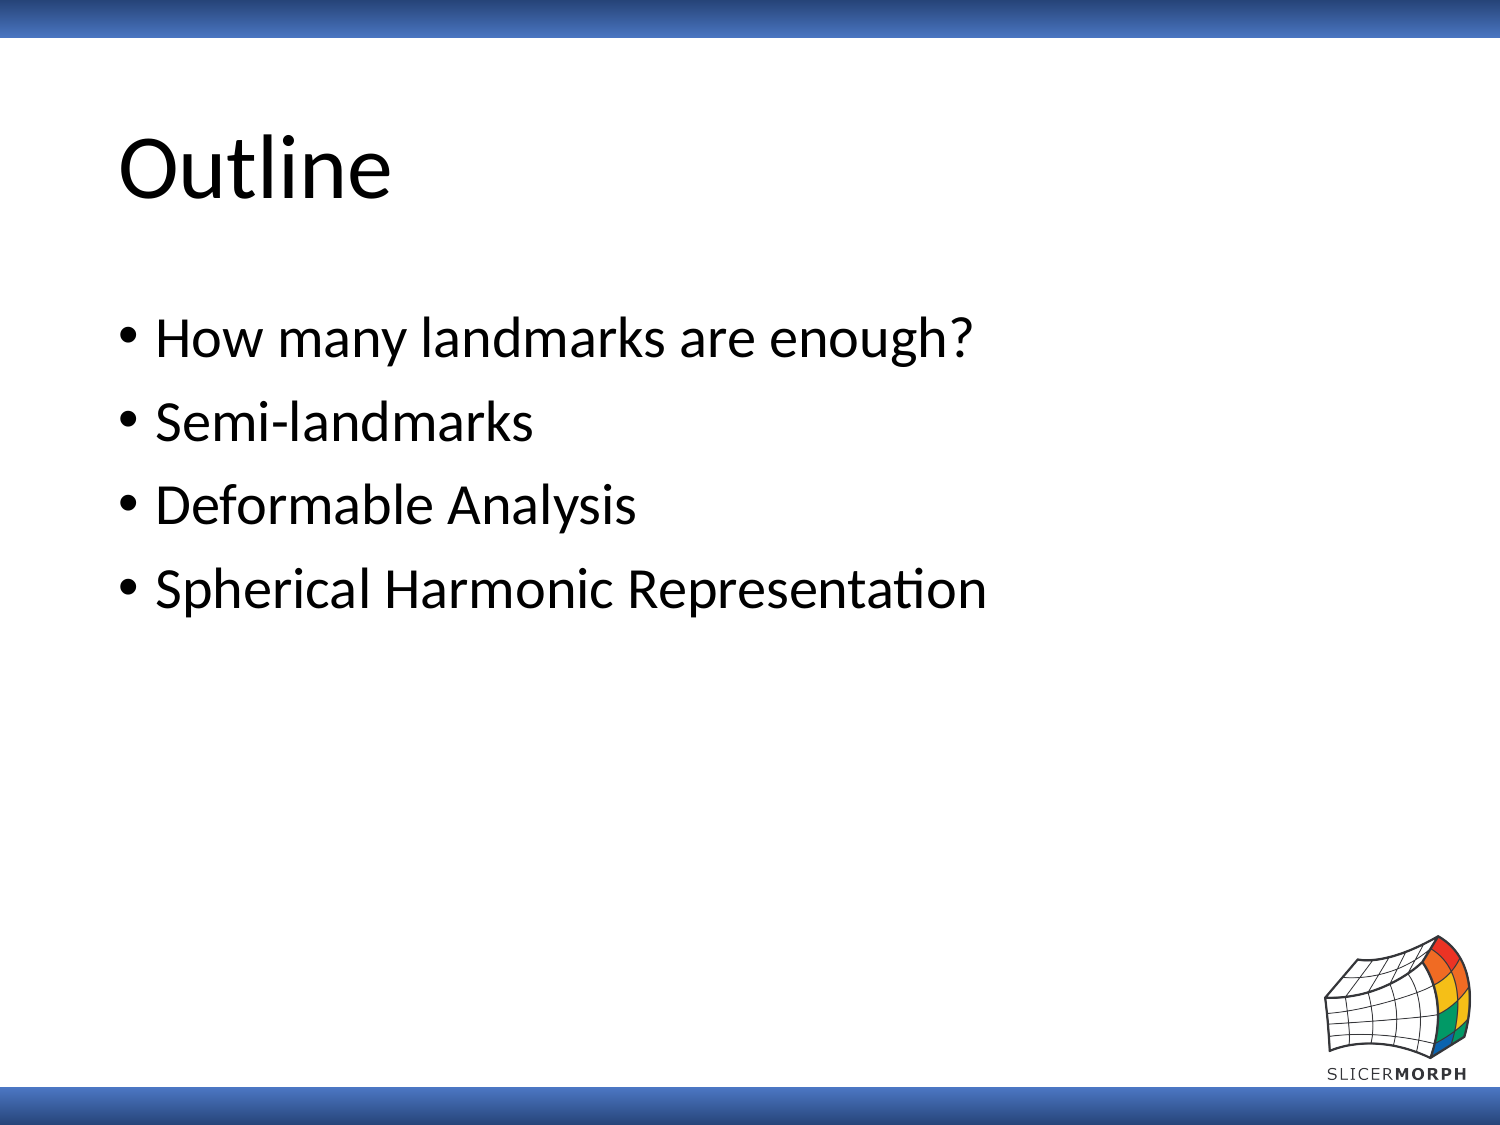

# Outline
How many landmarks are enough?
Semi-landmarks
Deformable Analysis
Spherical Harmonic Representation